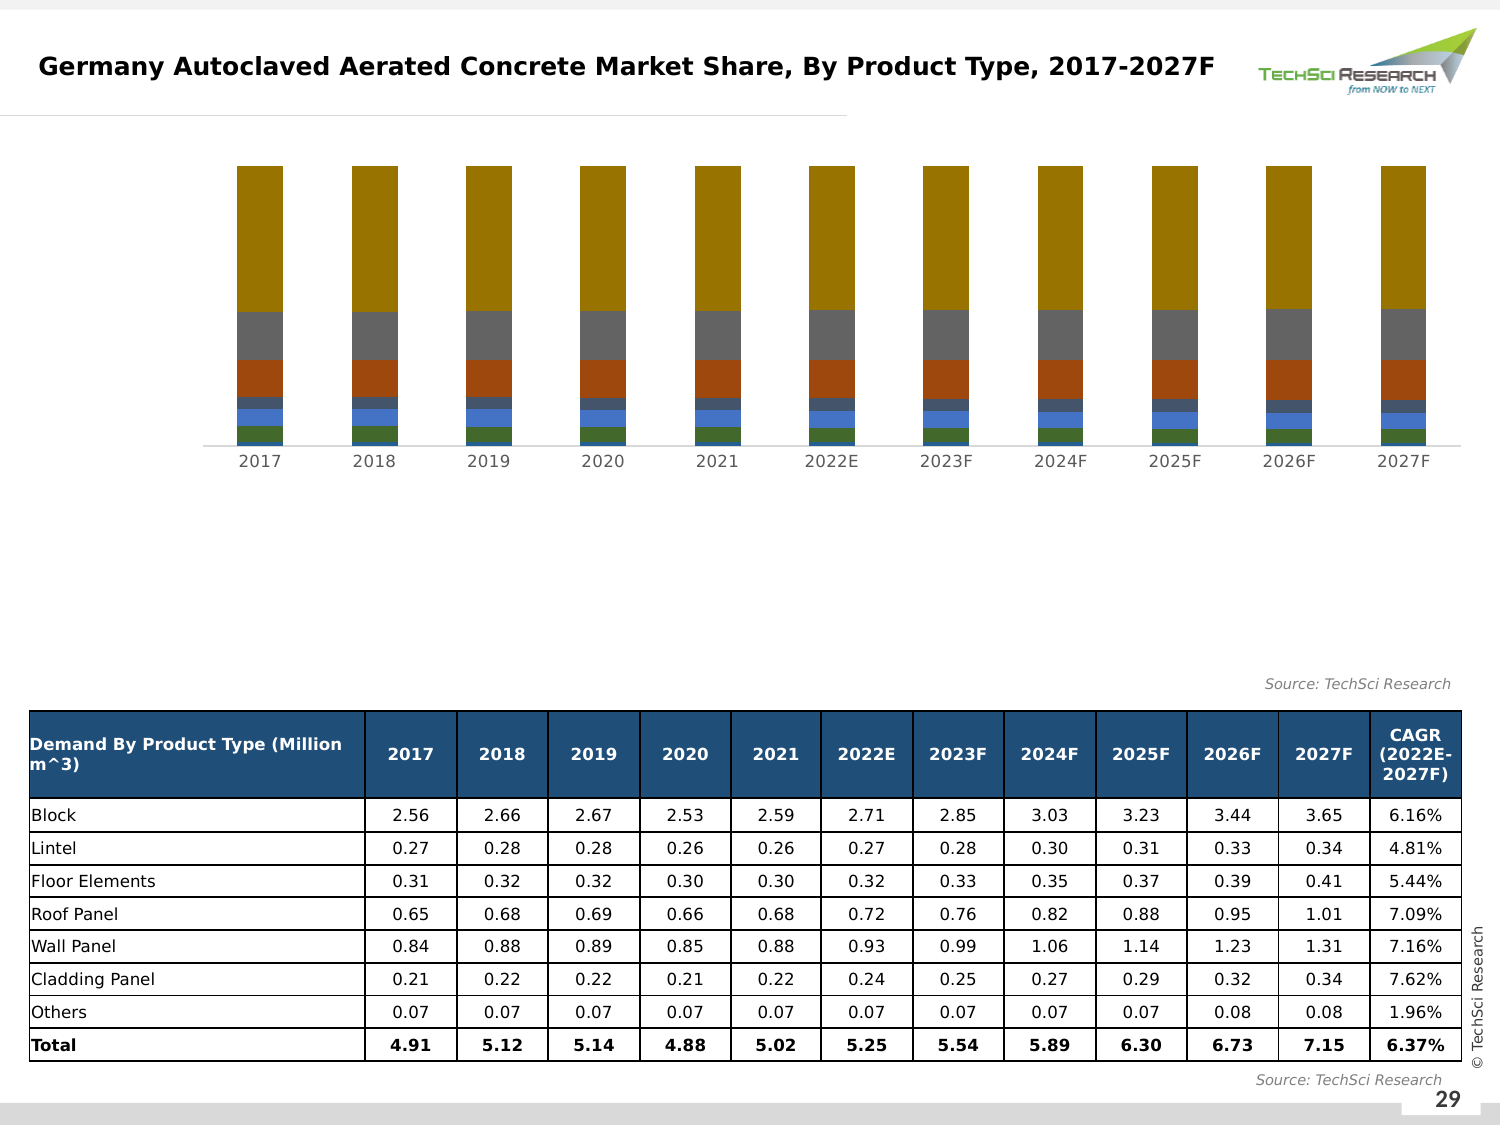

Germany Autoclaved Aerated Concrete Market Share, By Product Type, 2017-2027F

### Chart

| Category | Others | Lintel | Floor Elements | Cladding Panel | Roof Panel | Wall Panel | Block |
|---|---|---|---|---|---|---|---|
| 2017 | 0.014799999999999924 | 0.055700000000000006 | 0.06269999999999999 | 0.042300000000000004 | 0.1325 | 0.17070000000000002 | 0.5213 |
| 2018 | 0.014499999999999957 | 0.0549 | 0.06219999999999999 | 0.042800000000000005 | 0.1334 | 0.17200000000000001 | 0.5202 |
| 2019 | 0.01419999999999999 | 0.0541 | 0.0616 | 0.043399999999999994 | 0.1343 | 0.17320000000000002 | 0.5192 |
| 2020 | 0.013900000000000023 | 0.05330000000000001 | 0.0611 | 0.043899999999999995 | 0.13520000000000001 | 0.17450000000000002 | 0.5181 |
| 2021 | 0.013400000000000079 | 0.0525 | 0.0606 | 0.044399999999999995 | 0.1362 | 0.1758 | 0.5171 |
| 2022E | 0.01309999999999989 | 0.0517 | 0.0601 | 0.045 | 0.1371 | 0.17700000000000002 | 0.516 |
| 2023F | 0.012699999999999934 | 0.051 | 0.0595 | 0.0455 | 0.138 | 0.17830000000000001 | 0.515 |
| 2024F | 0.012299999999999978 | 0.0502 | 0.059 | 0.046 | 0.139 | 0.1796 | 0.5139 |
| 2025F | 0.011599999999999944 | 0.049499999999999995 | 0.058499999999999996 | 0.0466 | 0.1399 | 0.18100000000000002 | 0.5129 |
| 2026F | 0.011300000000000088 | 0.0487 | 0.057999999999999996 | 0.0471 | 0.1408 | 0.18230000000000002 | 0.5117999999999999 |
| 2027F | 0.010600000000000054 | 0.047999999999999994 | 0.057499999999999996 | 0.047700000000000006 | 0.1418 | 0.1836 | 0.5107999999999999 |
Source: TechSci Research
| Demand By Product Type (Million m^3) | 2017 | 2018 | 2019 | 2020 | 2021 | 2022E | 2023F | 2024F | 2025F | 2026F | 2027F | CAGR (2022E-2027F) |
| --- | --- | --- | --- | --- | --- | --- | --- | --- | --- | --- | --- | --- |
| Block | 2.56 | 2.66 | 2.67 | 2.53 | 2.59 | 2.71 | 2.85 | 3.03 | 3.23 | 3.44 | 3.65 | 6.16% |
| Lintel | 0.27 | 0.28 | 0.28 | 0.26 | 0.26 | 0.27 | 0.28 | 0.30 | 0.31 | 0.33 | 0.34 | 4.81% |
| Floor Elements | 0.31 | 0.32 | 0.32 | 0.30 | 0.30 | 0.32 | 0.33 | 0.35 | 0.37 | 0.39 | 0.41 | 5.44% |
| Roof Panel | 0.65 | 0.68 | 0.69 | 0.66 | 0.68 | 0.72 | 0.76 | 0.82 | 0.88 | 0.95 | 1.01 | 7.09% |
| Wall Panel | 0.84 | 0.88 | 0.89 | 0.85 | 0.88 | 0.93 | 0.99 | 1.06 | 1.14 | 1.23 | 1.31 | 7.16% |
| Cladding Panel | 0.21 | 0.22 | 0.22 | 0.21 | 0.22 | 0.24 | 0.25 | 0.27 | 0.29 | 0.32 | 0.34 | 7.62% |
| Others | 0.07 | 0.07 | 0.07 | 0.07 | 0.07 | 0.07 | 0.07 | 0.07 | 0.07 | 0.08 | 0.08 | 1.96% |
| Total | 4.91 | 5.12 | 5.14 | 4.88 | 5.02 | 5.25 | 5.54 | 5.89 | 6.30 | 6.73 | 7.15 | 6.37% |
Source: TechSci Research